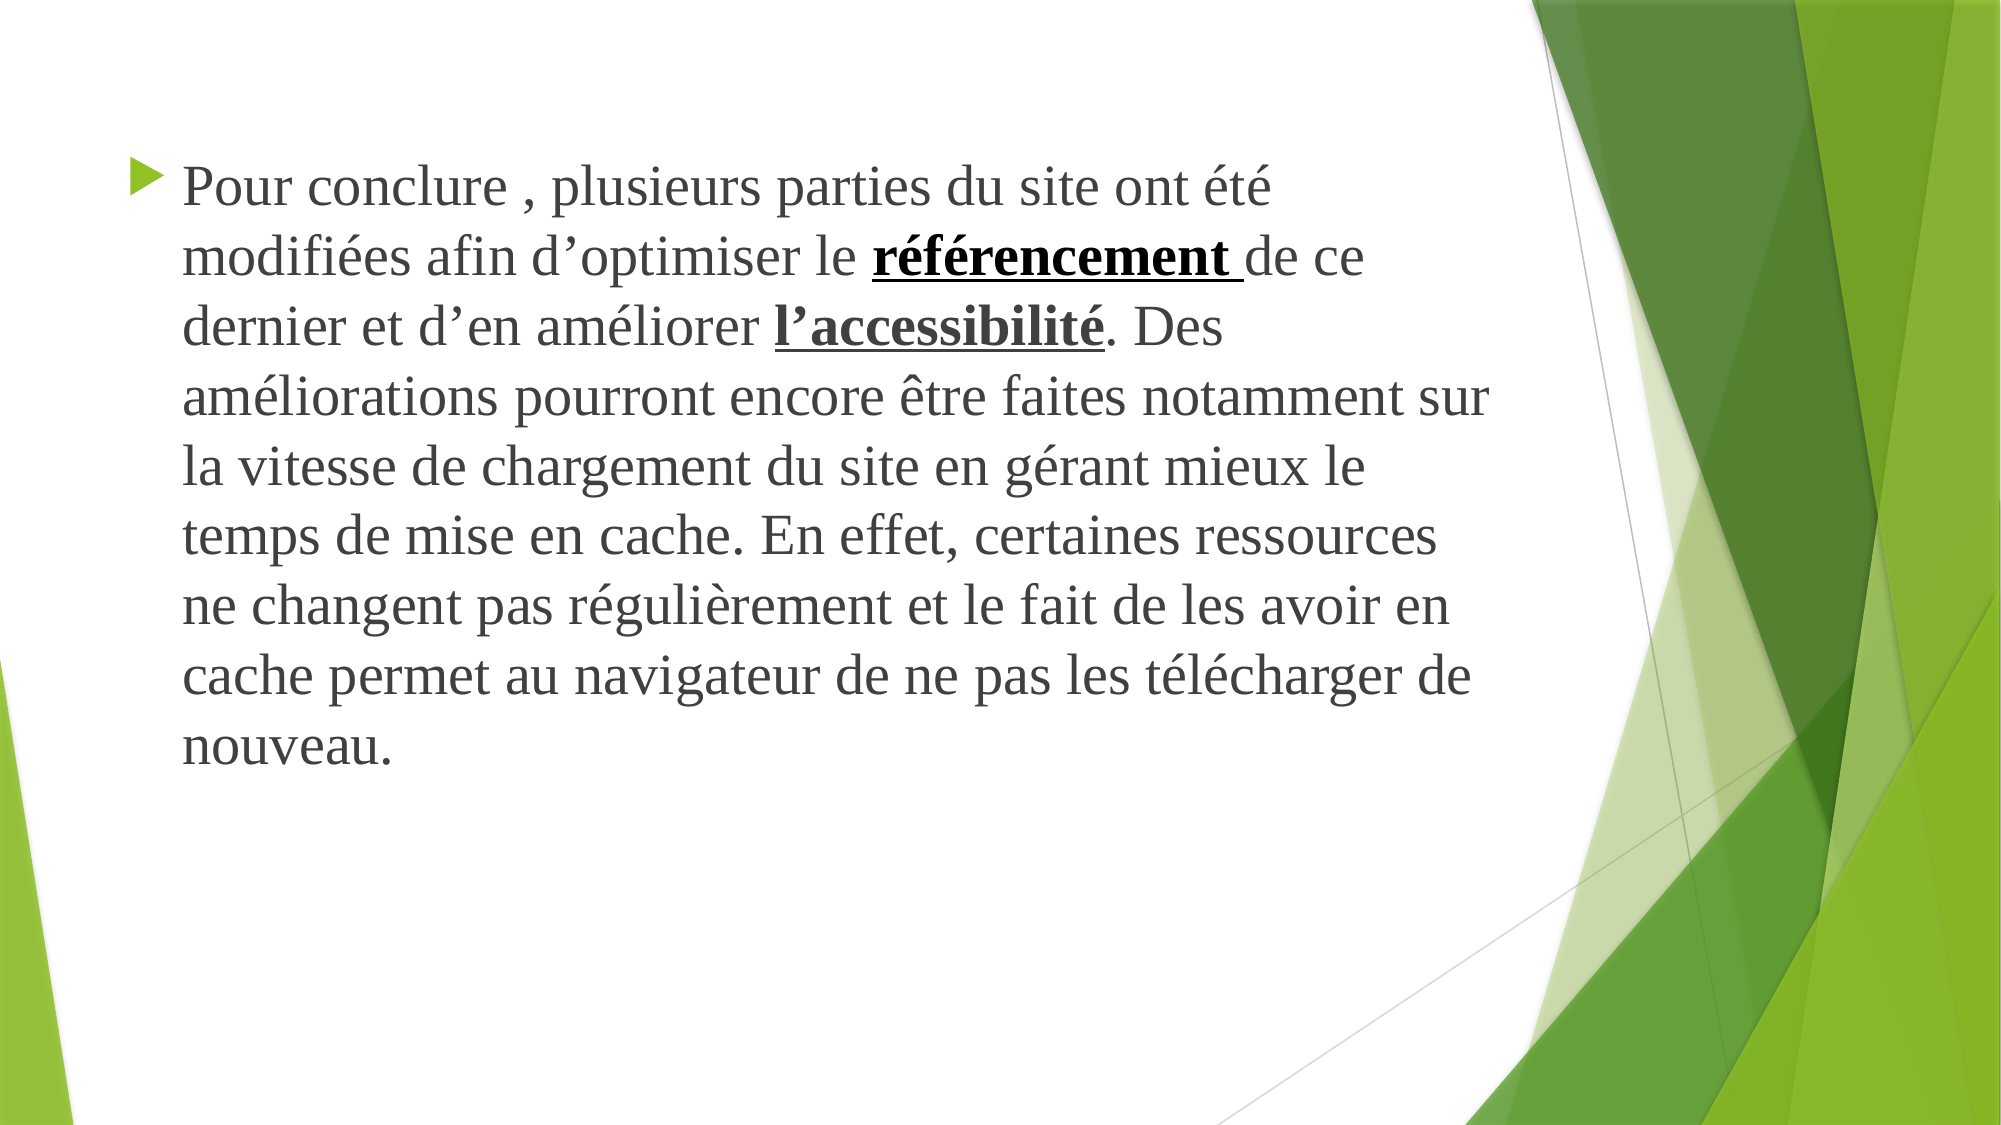

Pour conclure , plusieurs parties du site ont été modifiées afin d’optimiser le référencement de ce dernier et d’en améliorer l’accessibilité. Des améliorations pourront encore être faites notamment sur la vitesse de chargement du site en gérant mieux le temps de mise en cache. En effet, certaines ressources ne changent pas régulièrement et le fait de les avoir en cache permet au navigateur de ne pas les télécharger de nouveau.